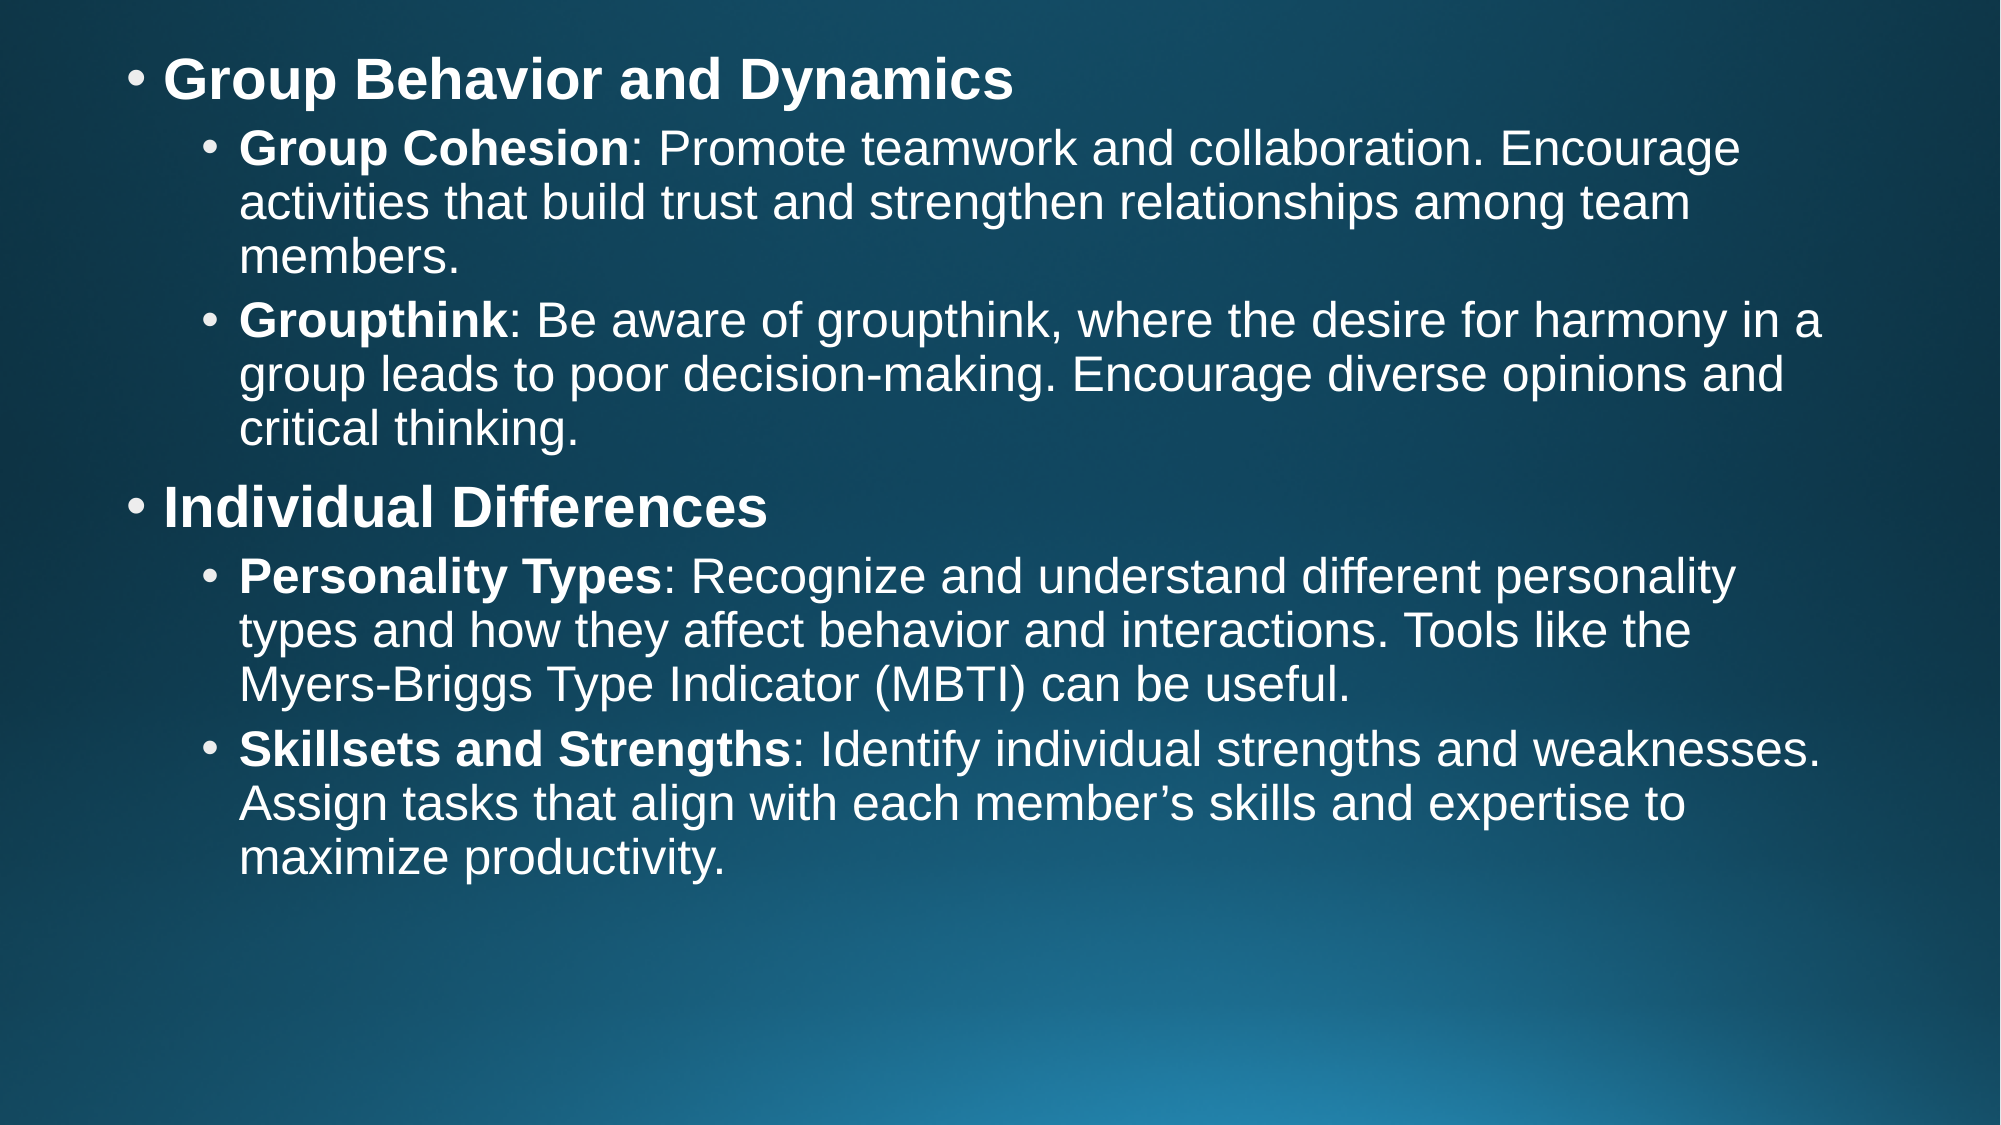

Group Behavior and Dynamics
Group Cohesion: Promote teamwork and collaboration. Encourage activities that build trust and strengthen relationships among team members.
Groupthink: Be aware of groupthink, where the desire for harmony in a group leads to poor decision-making. Encourage diverse opinions and critical thinking.
Individual Differences
Personality Types: Recognize and understand different personality types and how they affect behavior and interactions. Tools like the Myers-Briggs Type Indicator (MBTI) can be useful.
Skillsets and Strengths: Identify individual strengths and weaknesses. Assign tasks that align with each member’s skills and expertise to maximize productivity.